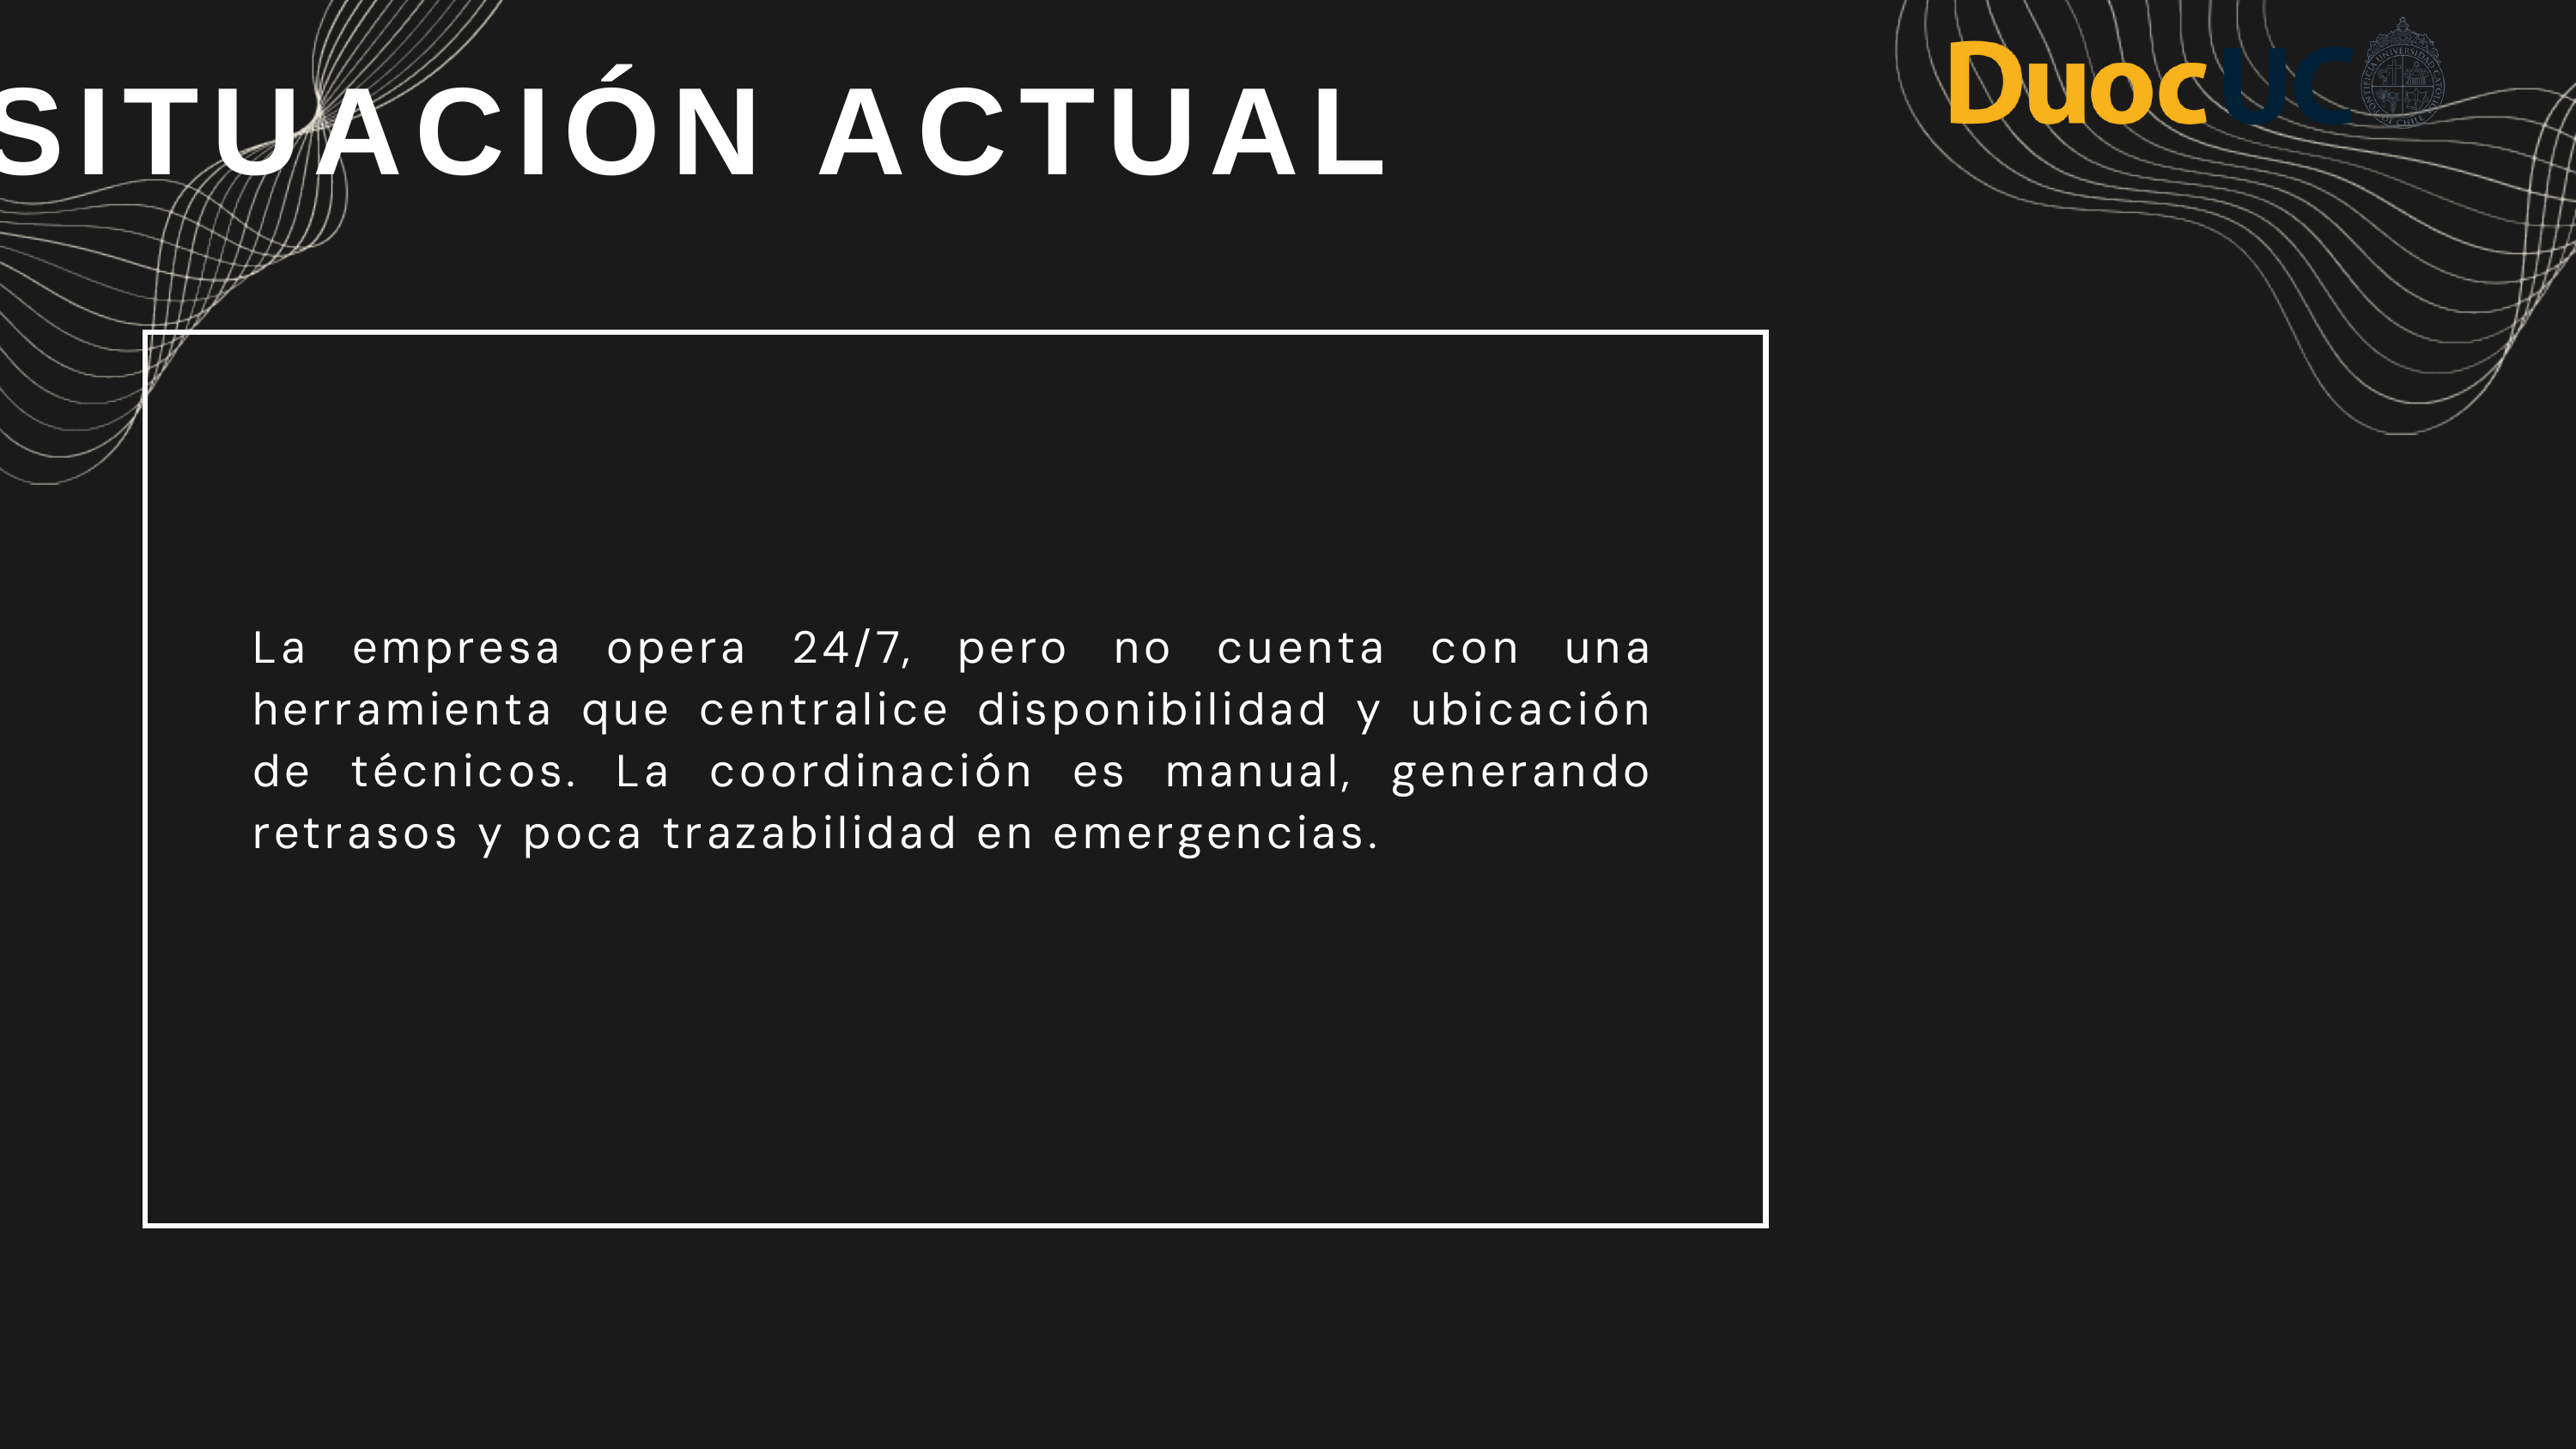

SITUACIÓN ACTUAL

La empresa opera 24/7, pero no cuenta con una herramienta que centralice disponibilidad y ubicación de técnicos. La coordinación es manual, generando retrasos y poca trazabilidad en emergencias.